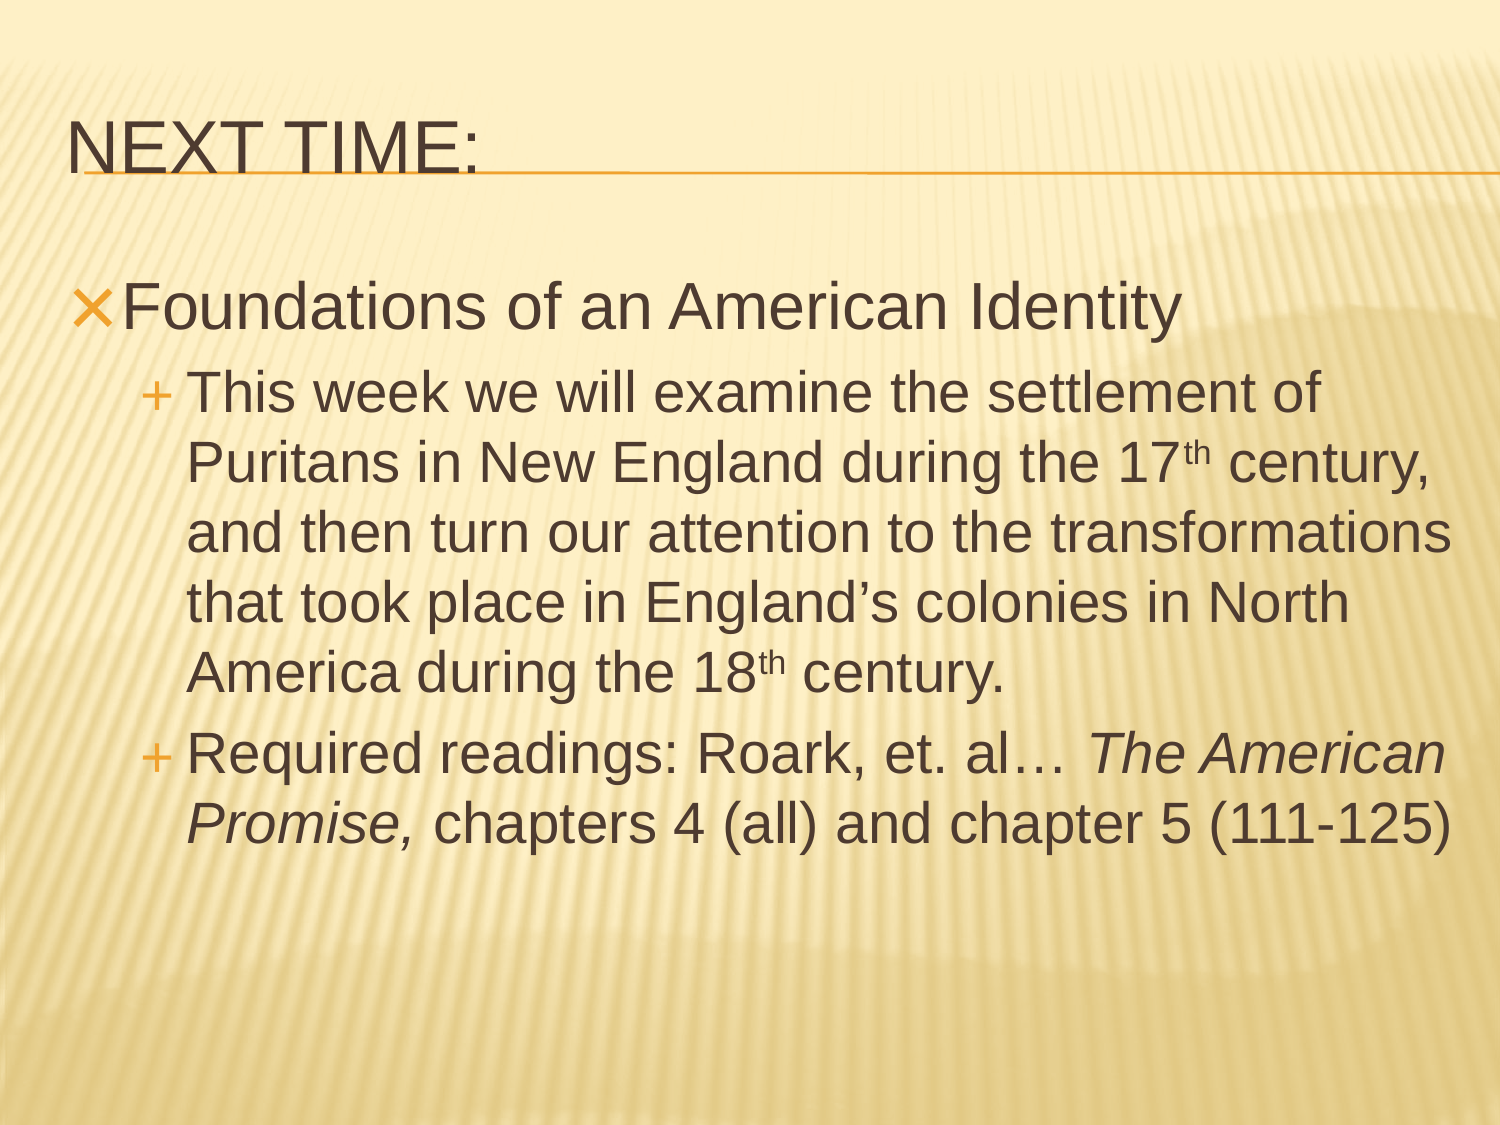

# NEXT TIME:
Foundations of an American Identity
This week we will examine the settlement of Puritans in New England during the 17th century, and then turn our attention to the transformations that took place in England’s colonies in North America during the 18th century.
Required readings: Roark, et. al… The American Promise, chapters 4 (all) and chapter 5 (111-125)